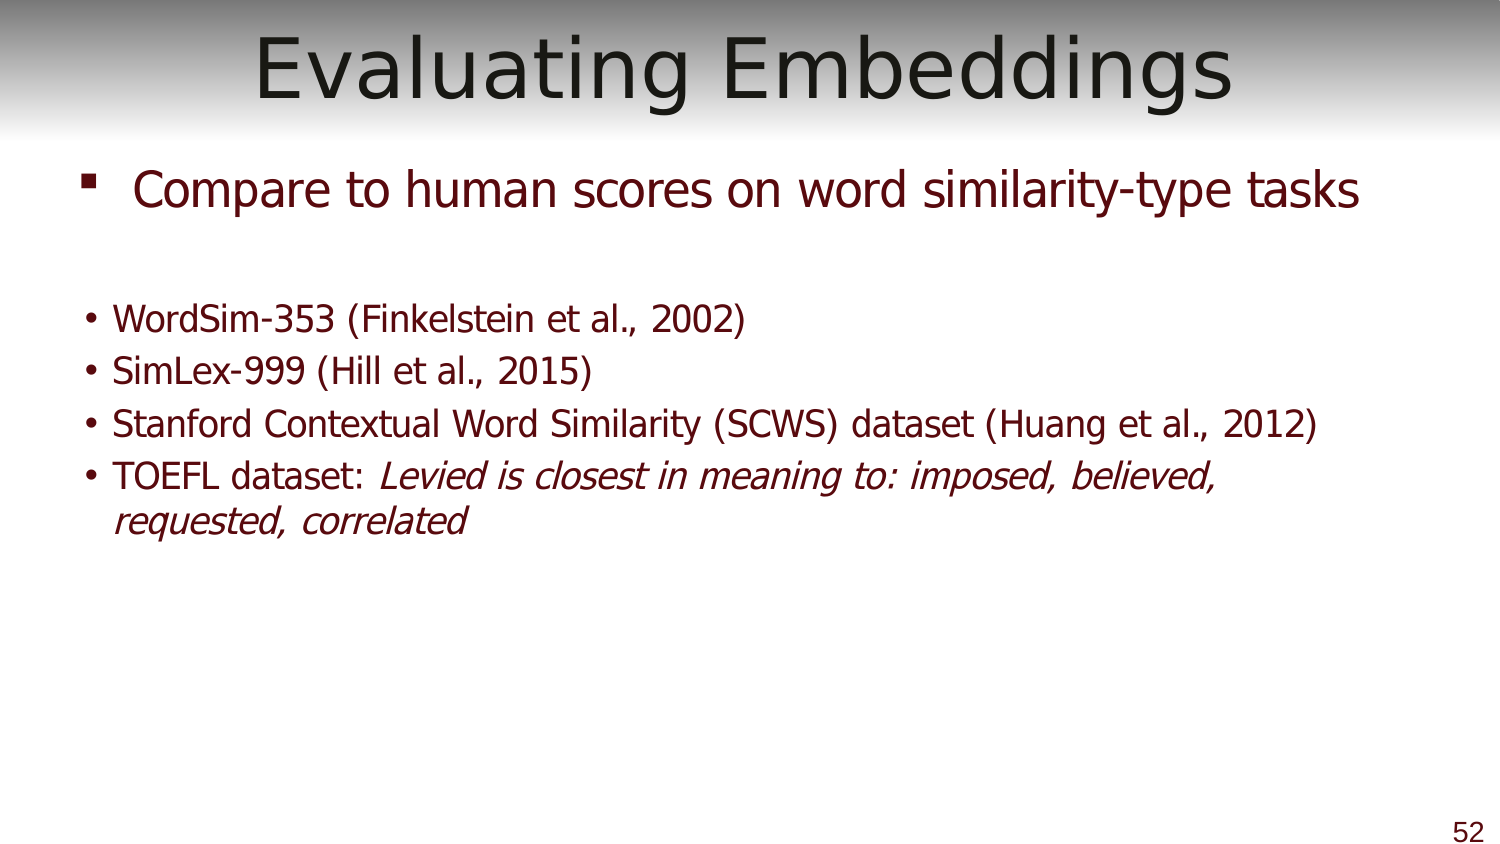

# Evaluating Embeddings
Compare to human scores on word similarity-type tasks

WordSim-353 (Finkelstein et al., 2002)
SimLex-999 (Hill et al., 2015)
Stanford Contextual Word Similarity (SCWS) dataset (Huang et al., 2012)
TOEFL dataset: Levied is closest in meaning to: imposed, believed, requested, correlated

52